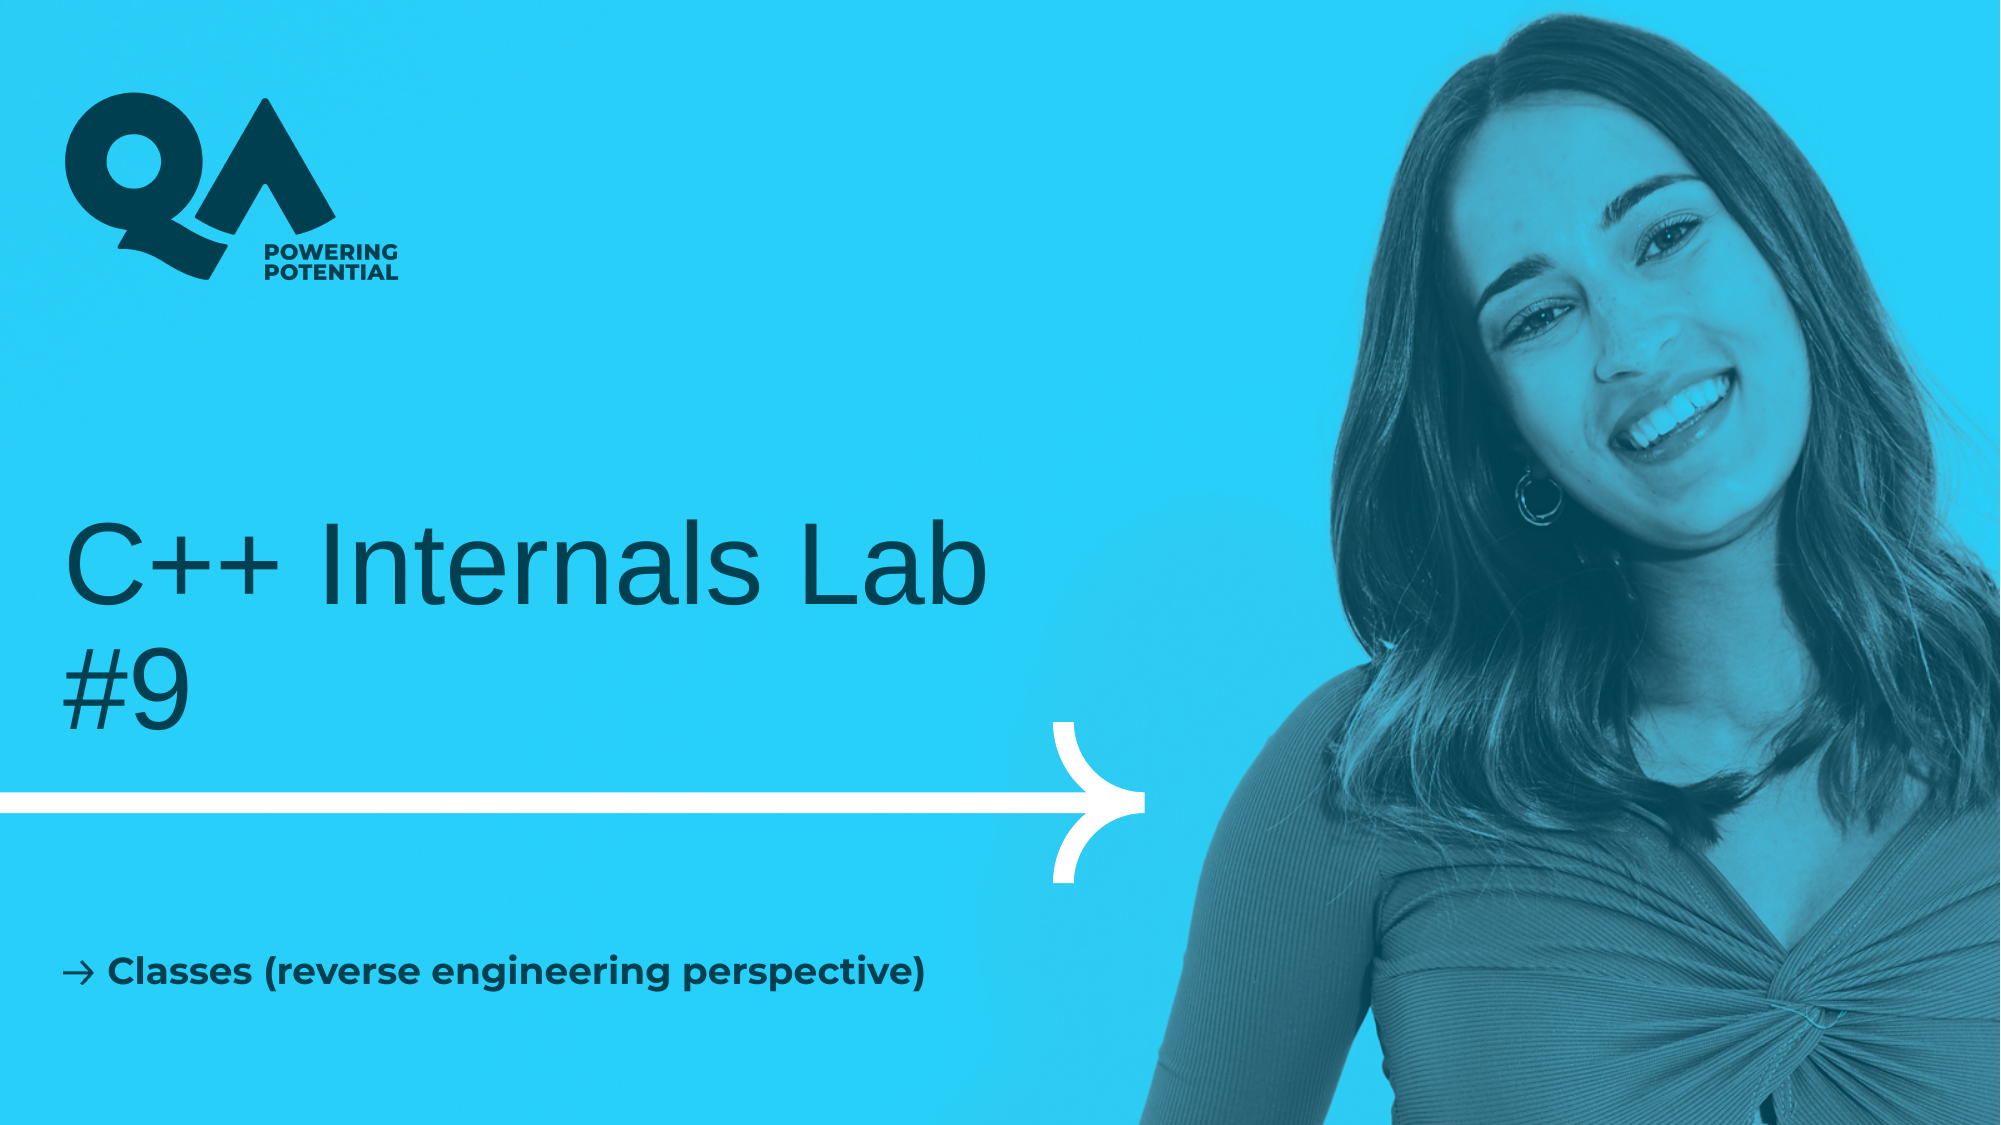

# C++ Internals Lab #9
Classes (reverse engineering perspective)